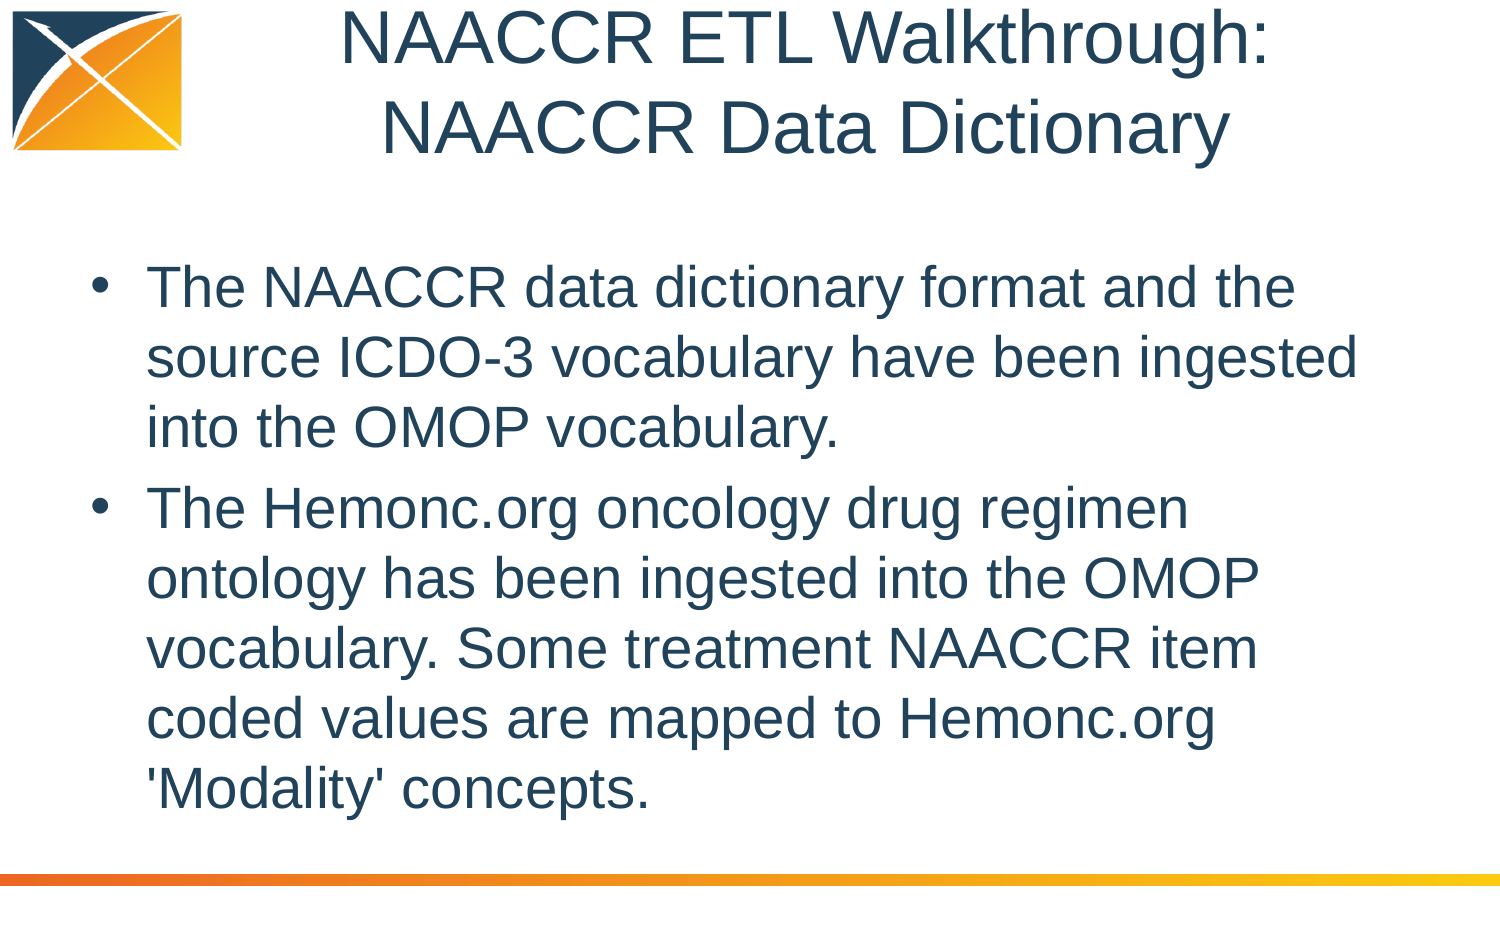

# NAACCR ETL Walkthrough:
NAACCR Data Dictionary
The NAACCR data dictionary format and the source ICDO-3 vocabulary have been ingested into the OMOP vocabulary.
The Hemonc.org oncology drug regimen ontology has been ingested into the OMOP vocabulary. Some treatment NAACCR item coded values are mapped to Hemonc.org 'Modality' concepts.